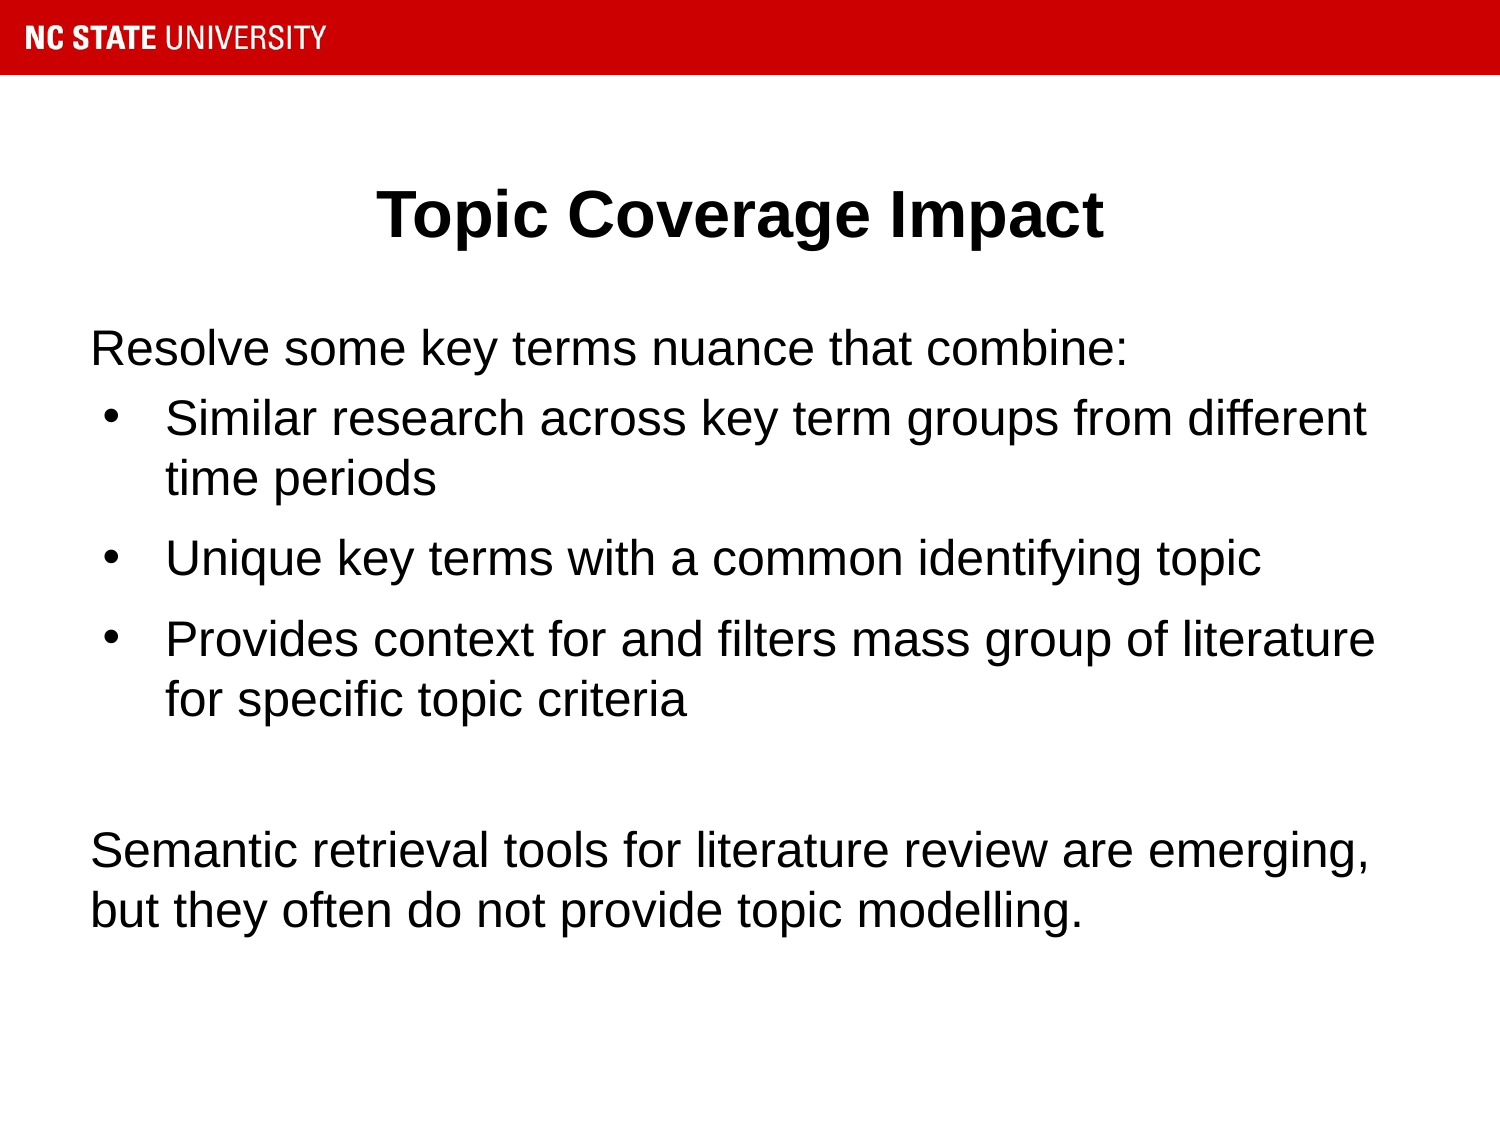

# Topic Coverage Impact
Resolve some key terms nuance that combine:
Similar research across key term groups from different time periods
Unique key terms with a common identifying topic
Provides context for and filters mass group of literature for specific topic criteria

Semantic retrieval tools for literature review are emerging, but they often do not provide topic modelling.